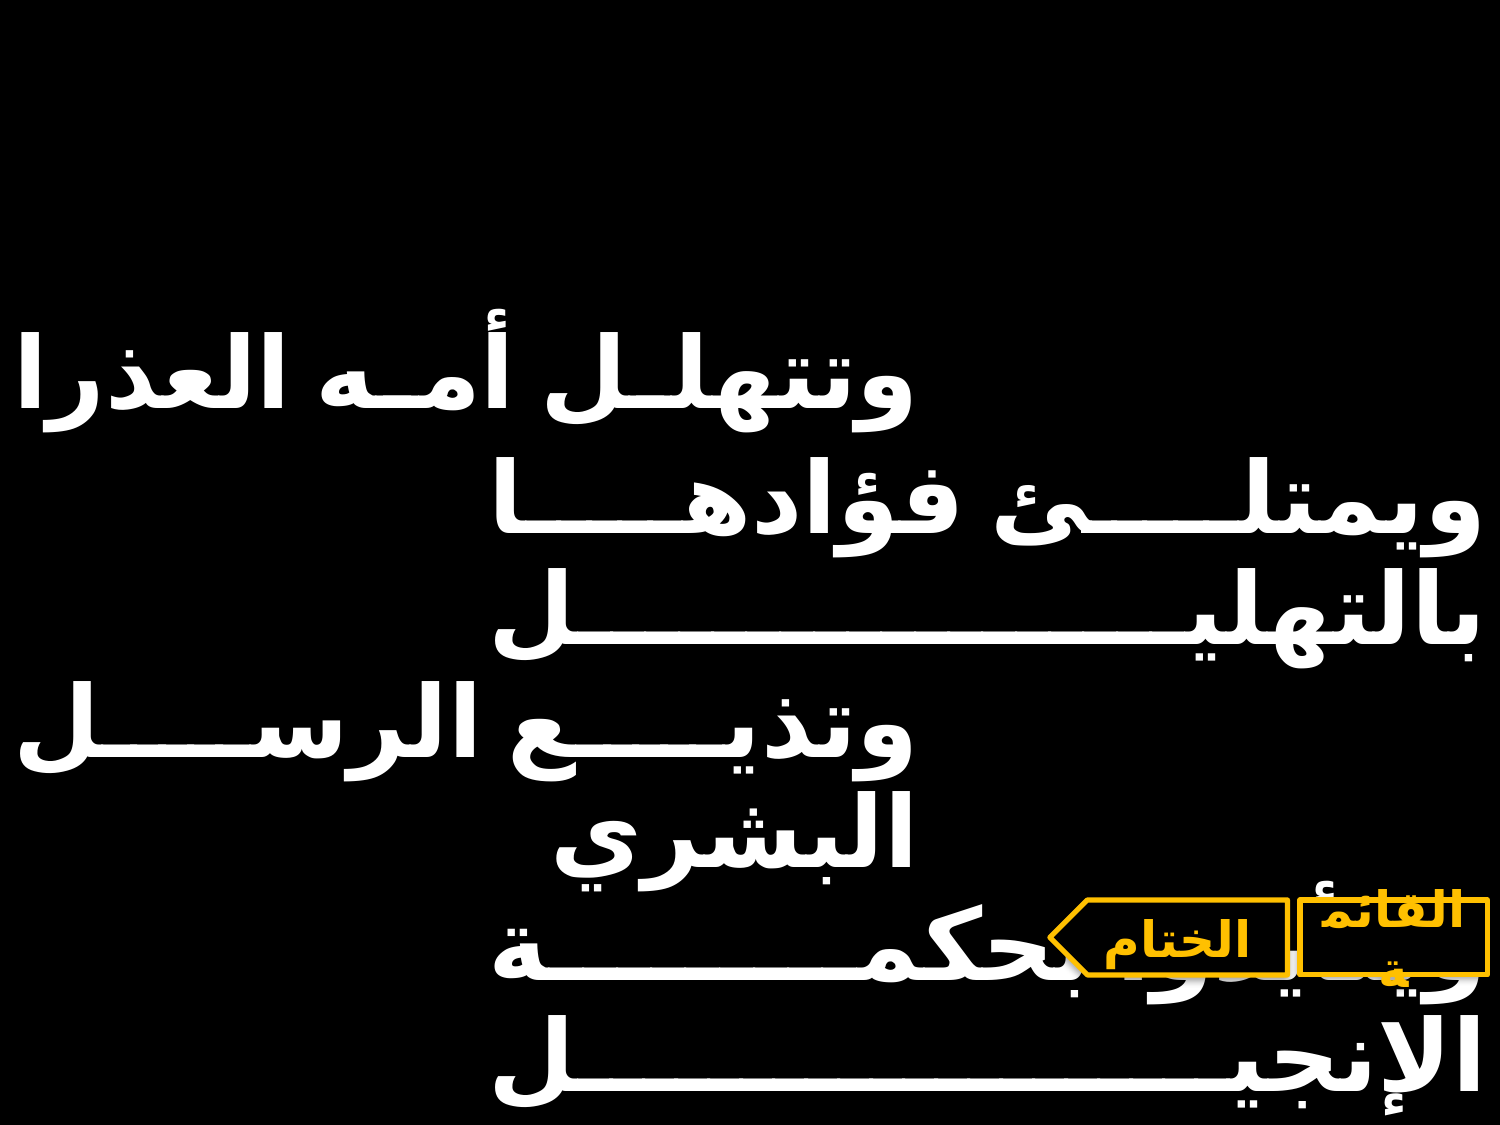

| وتتهلل أمه العذرا |  |  |
| --- | --- | --- |
|  | ويمتلئ فؤادها بالتهليل |  |
| وتذيع الرسل البشري |  |  |
|  | ويتأيدوا بحكمة الإنجيل |  |
الختام
القائمة